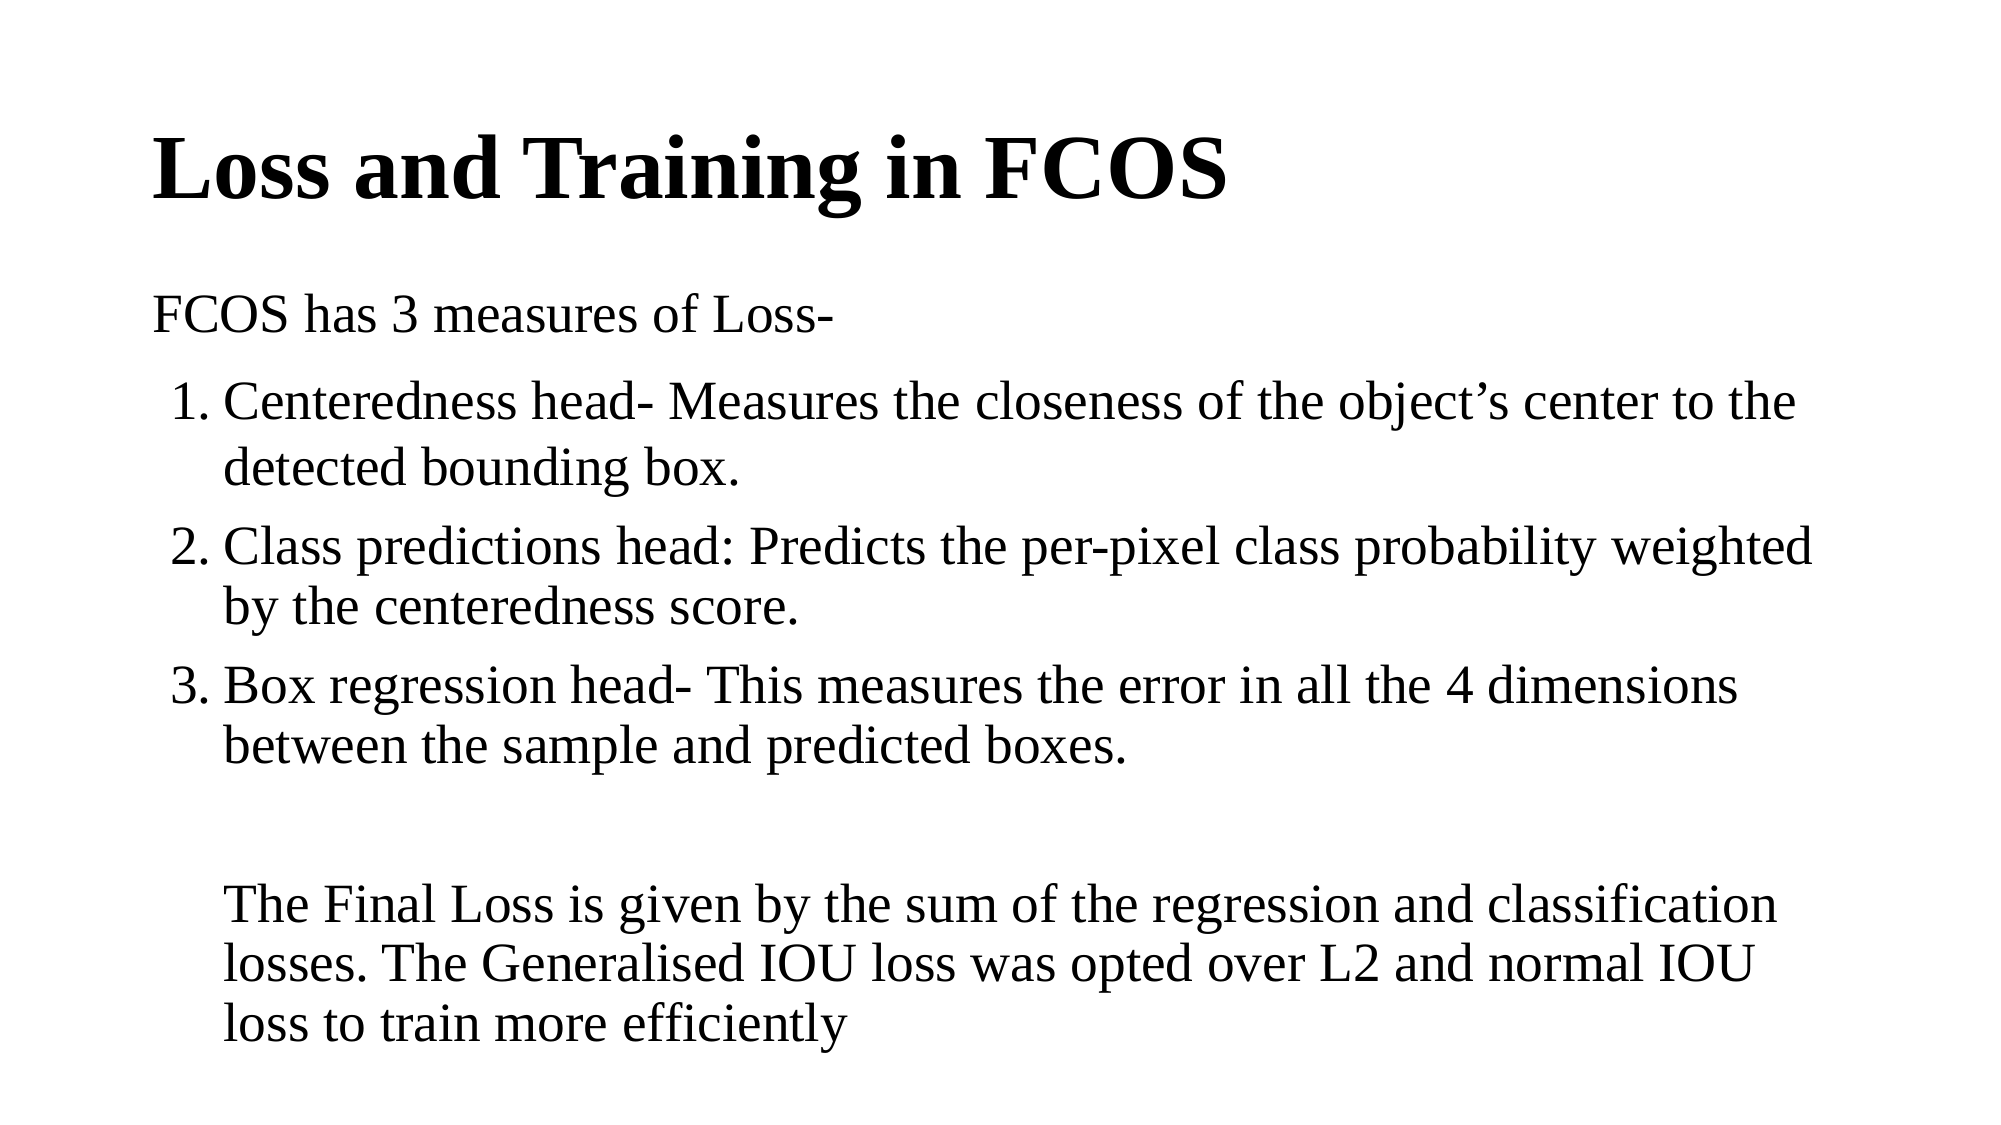

# Loss and Training in FCOS
FCOS has 3 measures of Loss-
Centeredness head- Measures the closeness of the object’s center to the detected bounding box.
Class predictions head: Predicts the per-pixel class probability weighted by the centeredness score.
Box regression head- This measures the error in all the 4 dimensions between the sample and predicted boxes.

The Final Loss is given by the sum of the regression and classification losses. The Generalised IOU loss was opted over L2 and normal IOU loss to train more efficiently